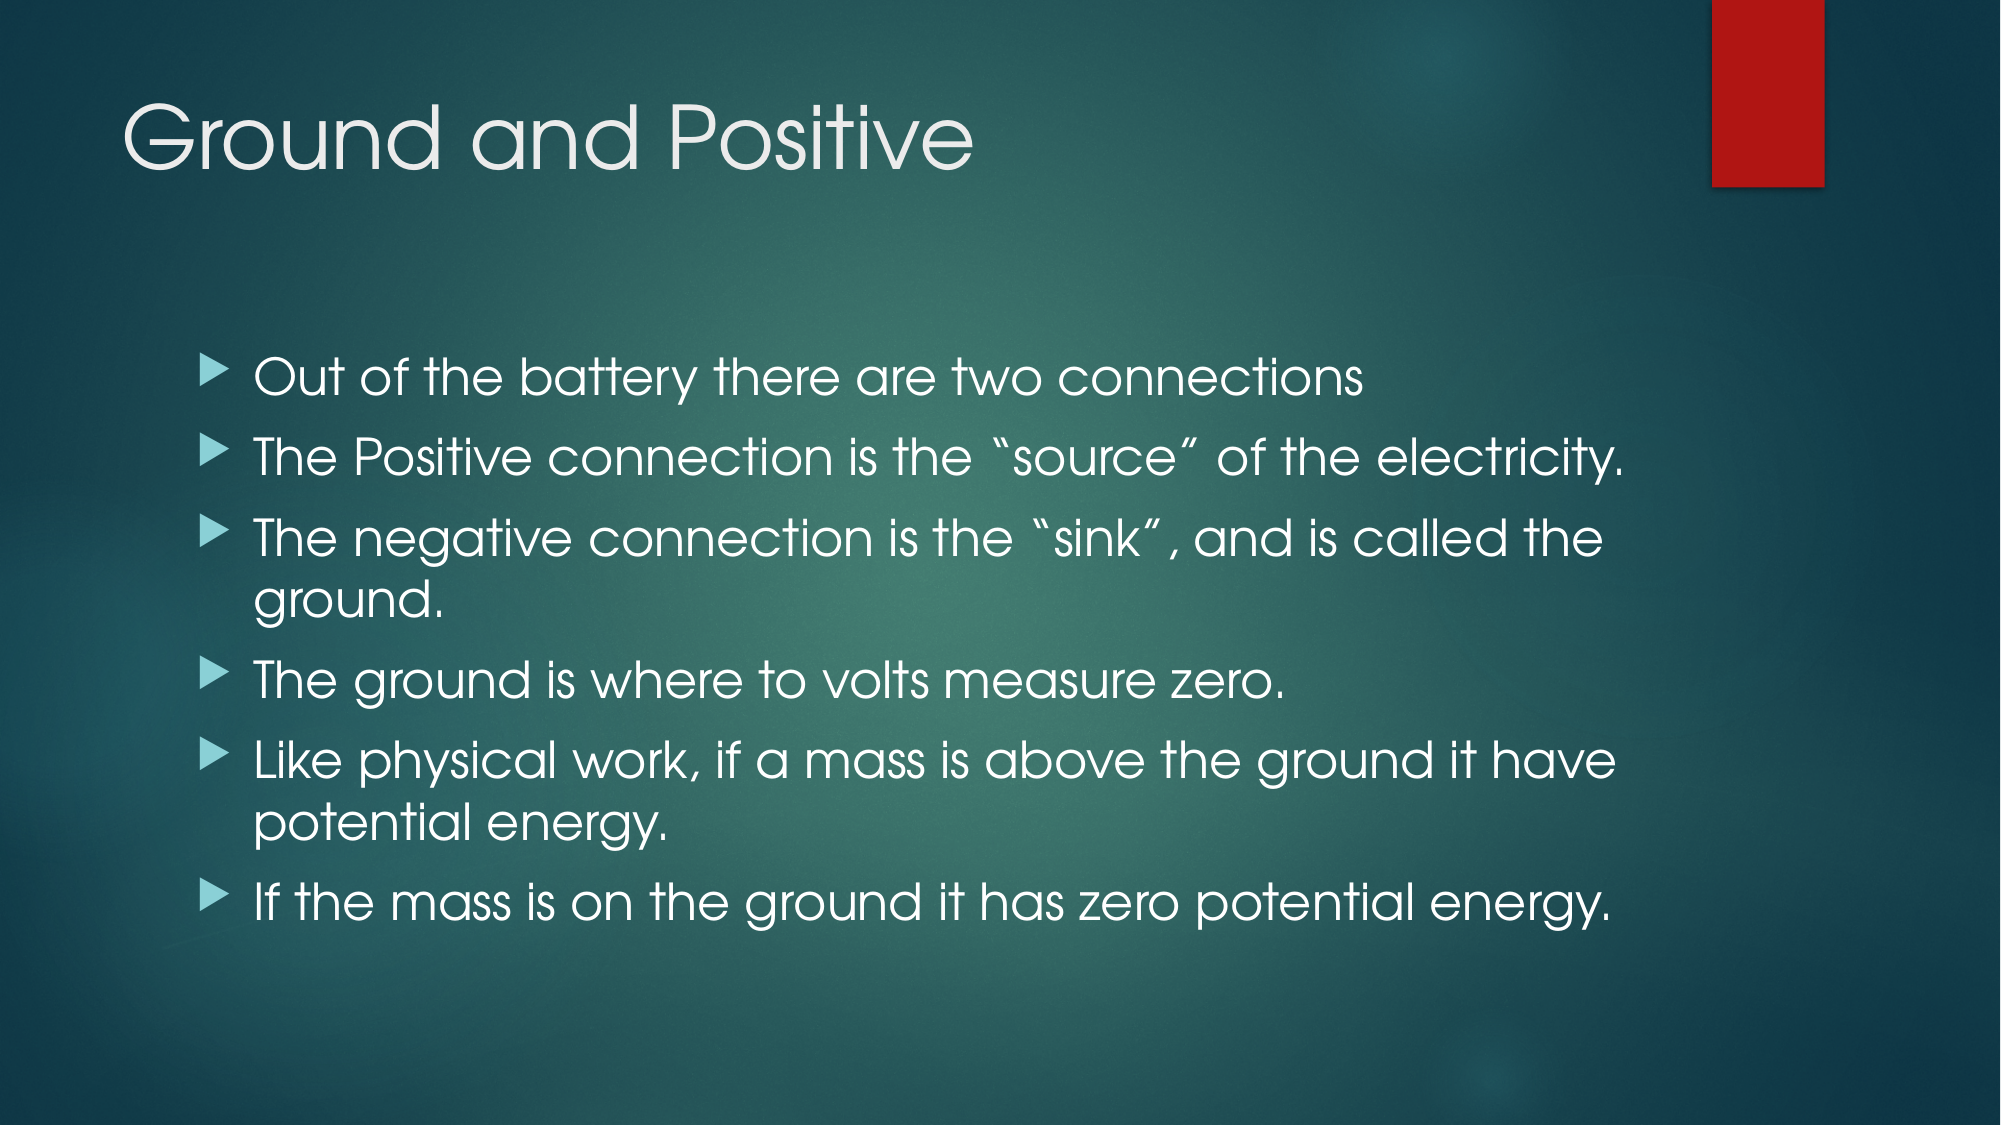

# Ground and Positive
Out of the battery there are two connections
The Positive connection is the “source” of the electricity.
The negative connection is the “sink”, and is called the ground.
The ground is where to volts measure zero.
Like physical work, if a mass is above the ground it have potential energy.
If the mass is on the ground it has zero potential energy.